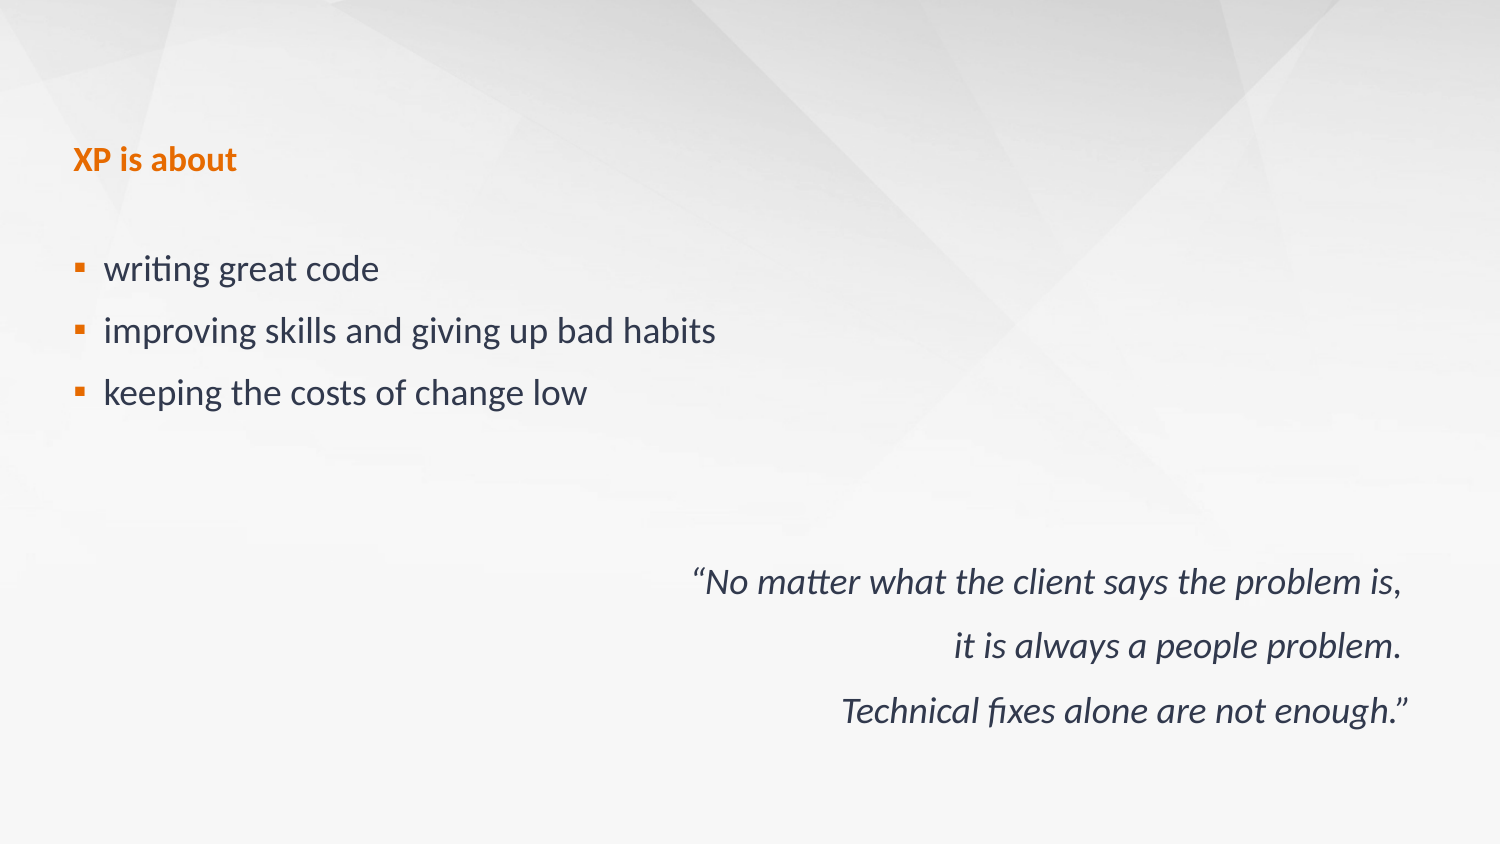

# XP is about

  writing great code
  improving skills and giving up bad habits
  keeping the costs of change low

“No matter what the client says the problem is,
it is always a people problem.
Technical fixes alone are not enough.”